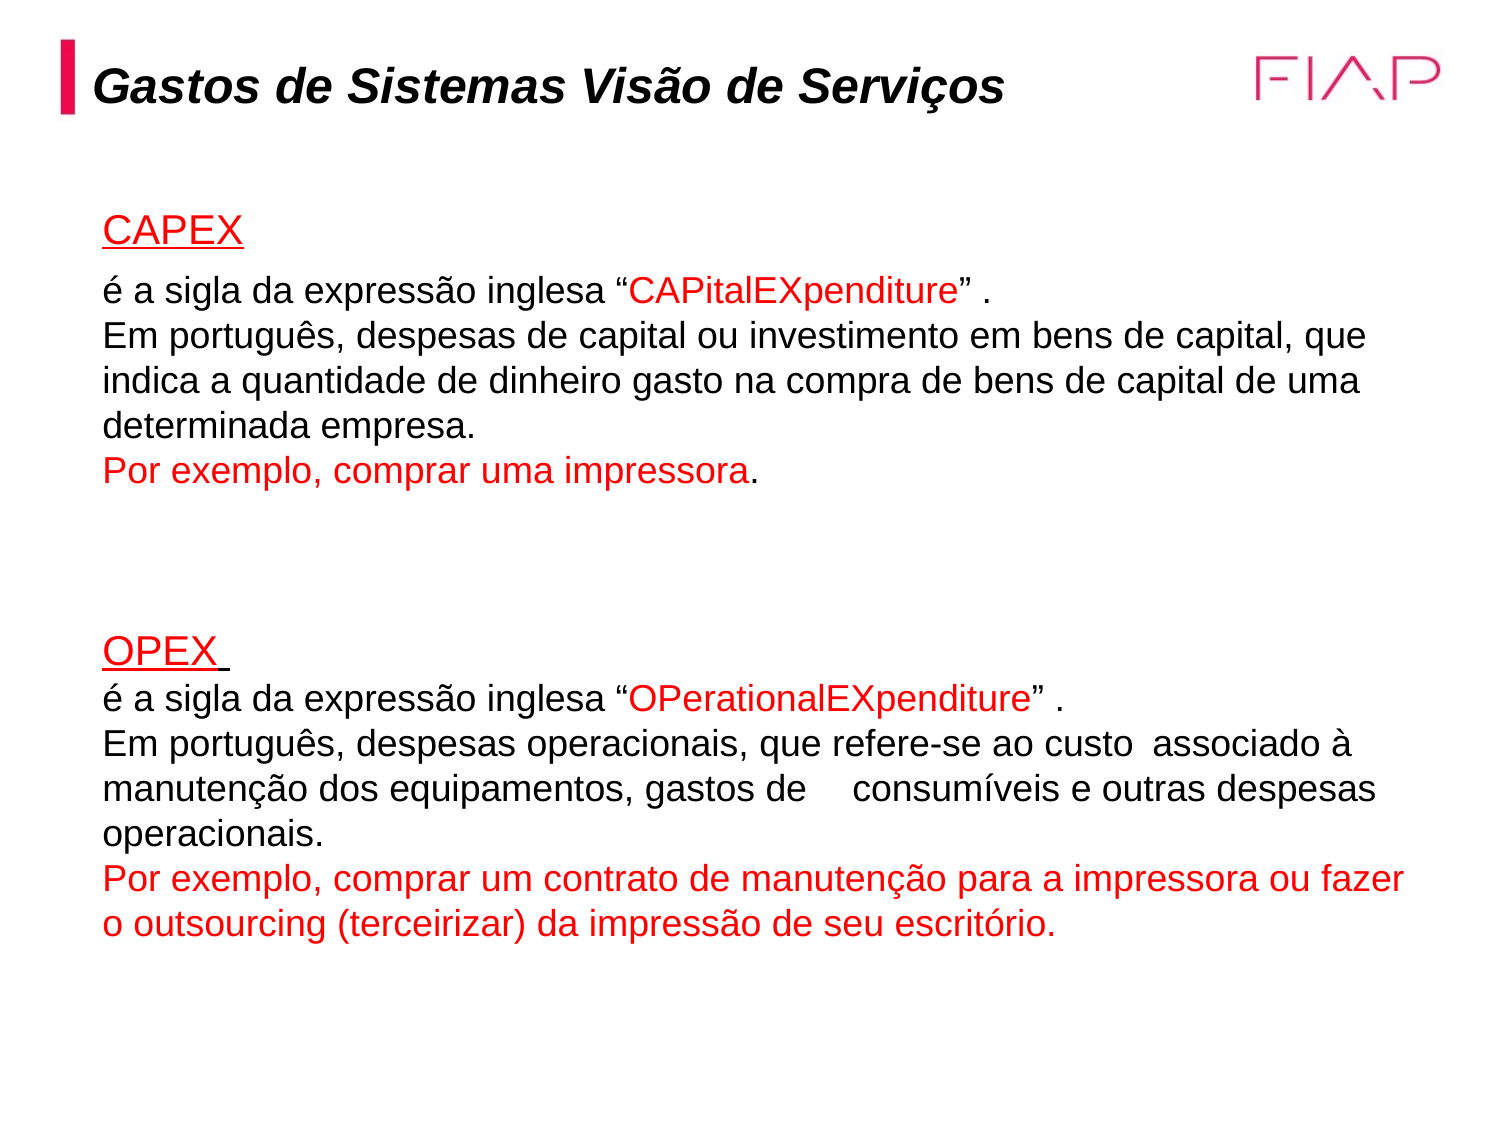

Gastos de Sistemas Visão de Serviços
CAPEX
é a sigla da expressão inglesa “CAPitalEXpenditure” .
Em português, despesas de capital ou investimento em bens de capital, que indica a quantidade de dinheiro gasto na compra de bens de capital de uma determinada empresa.
Por exemplo, comprar uma impressora.

OPEX
é a sigla da expressão inglesa “OPerationalEXpenditure” .
Em português, despesas operacionais, que refere-se ao custo 	associado à manutenção dos equipamentos, gastos de 	consumíveis e outras despesas operacionais.
Por exemplo, comprar um contrato de manutenção para a impressora ou fazer o outsourcing (terceirizar) da impressão de seu escritório.